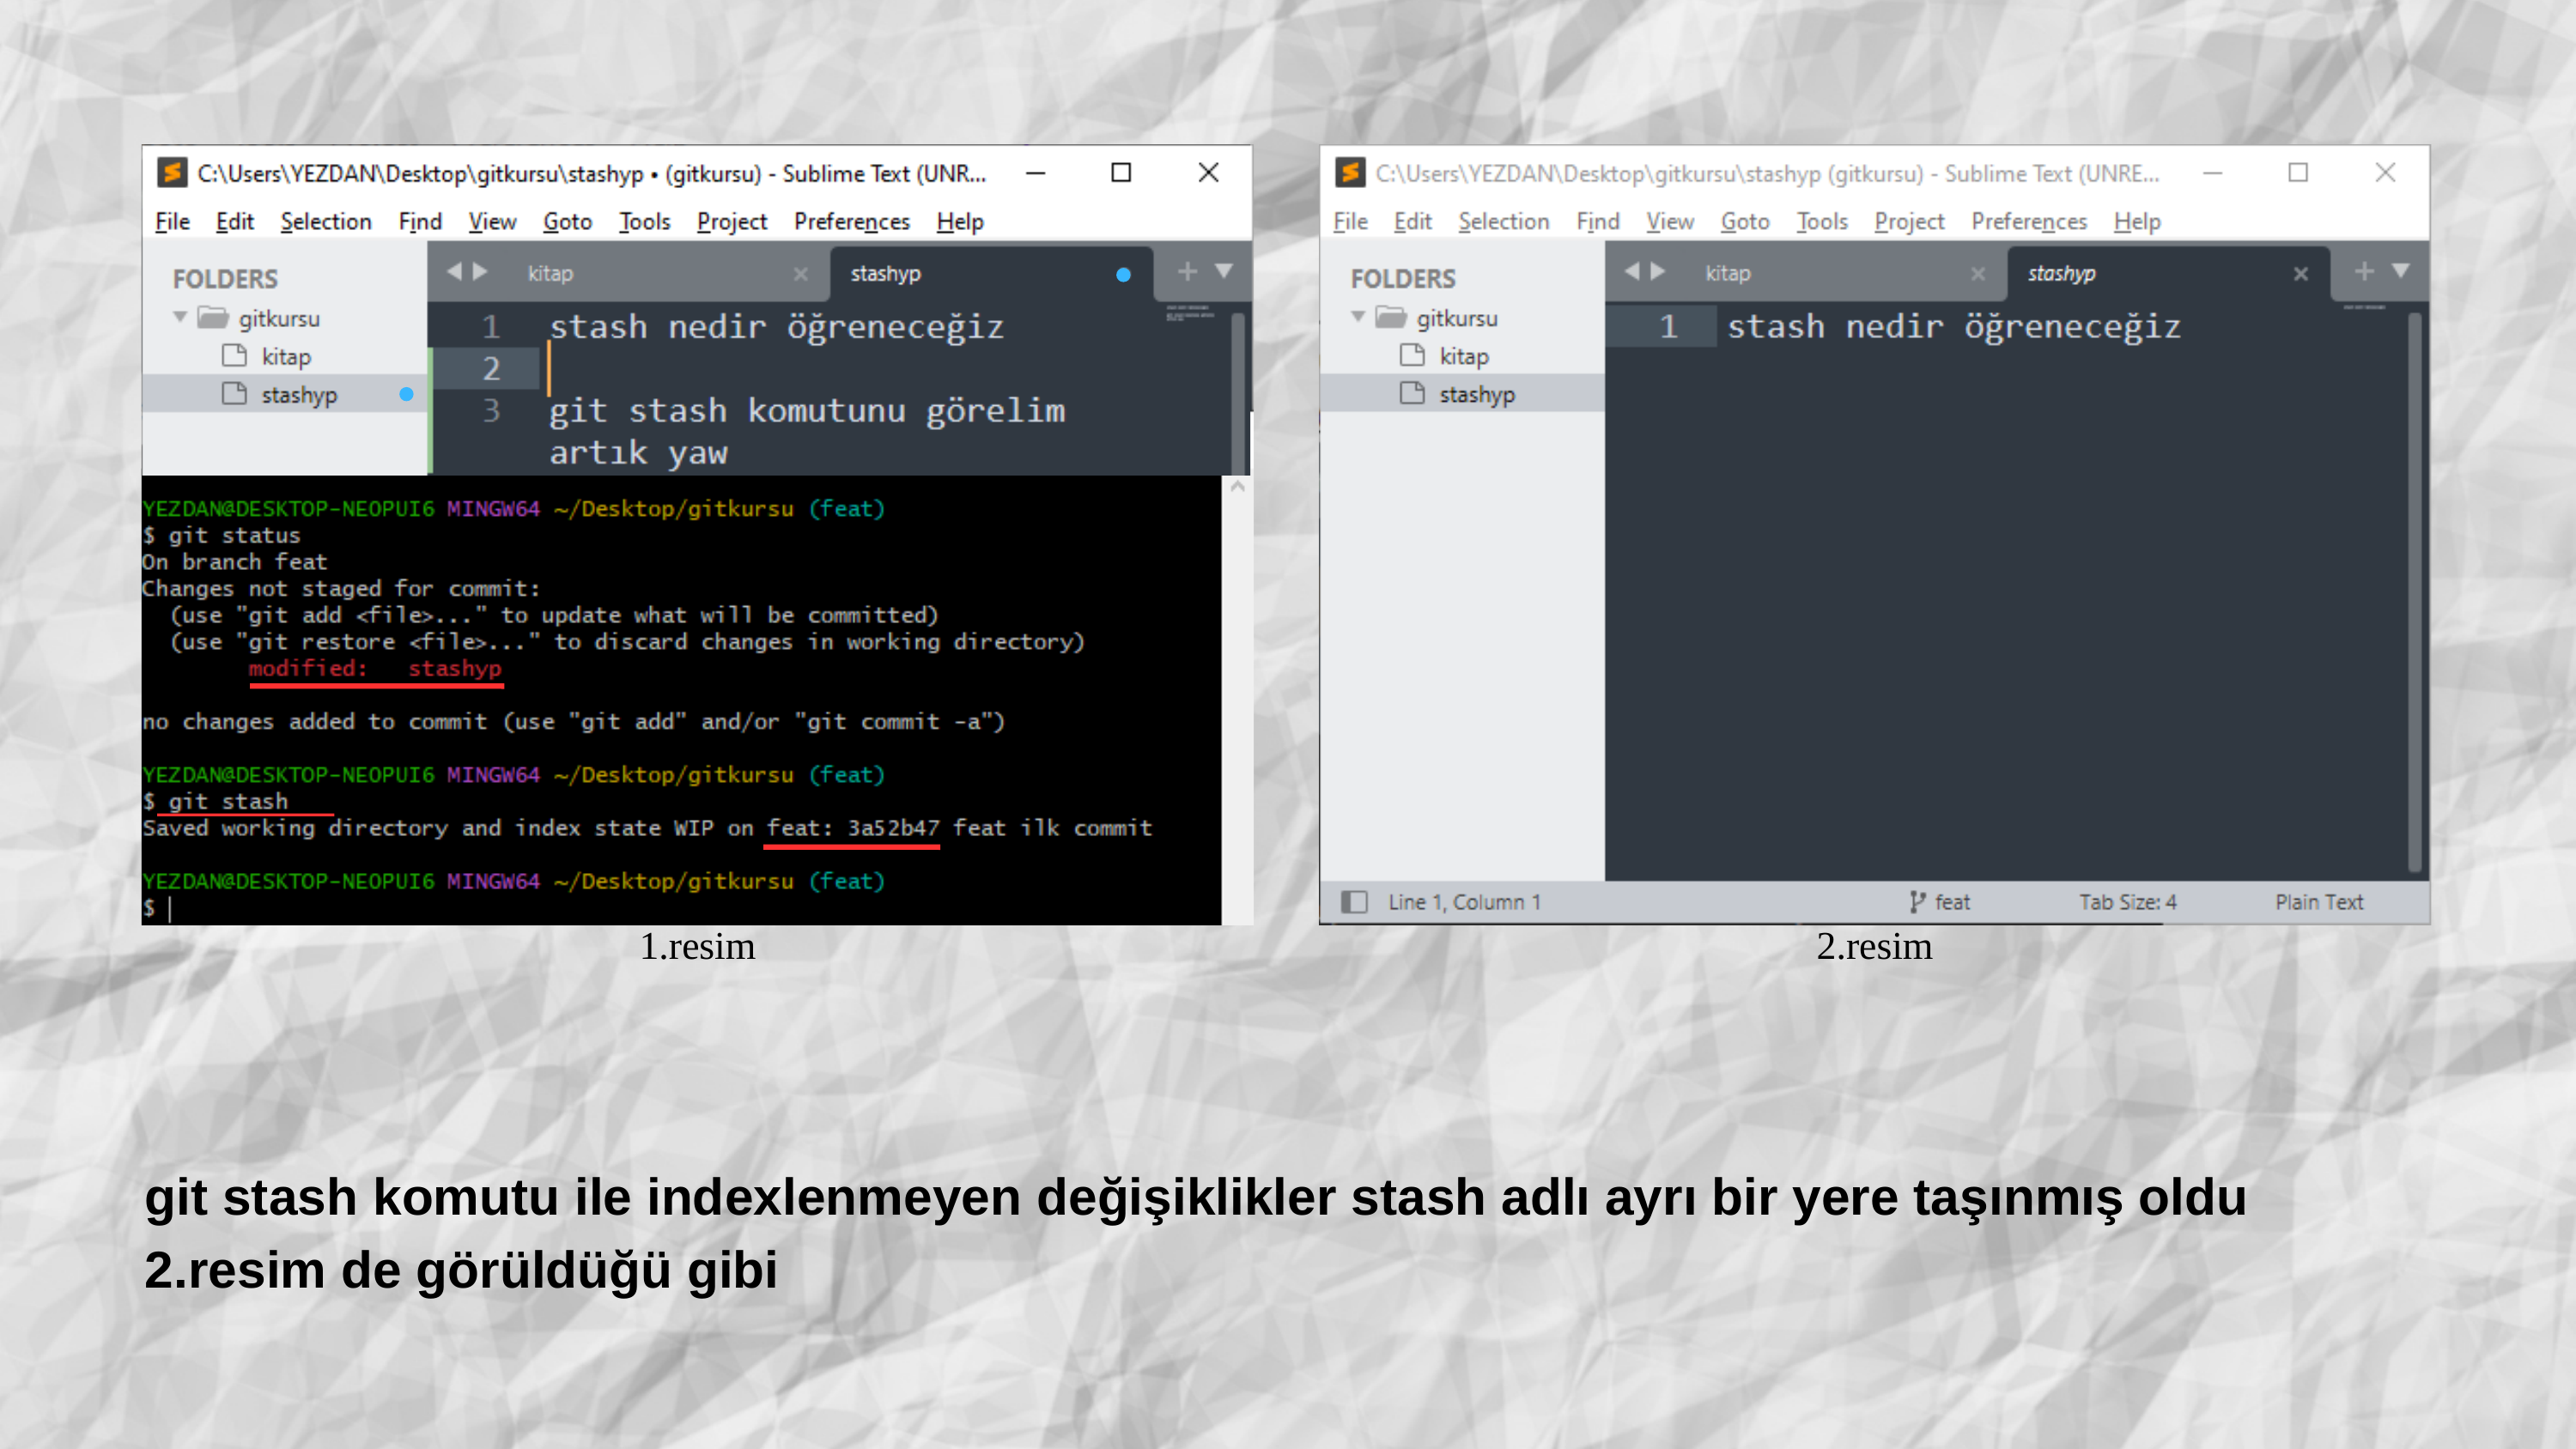

1.resim
2.resim
git stash komutu ile indexlenmeyen değişiklikler stash adlı ayrı bir yere taşınmış oldu 2.resim de görüldüğü gibi